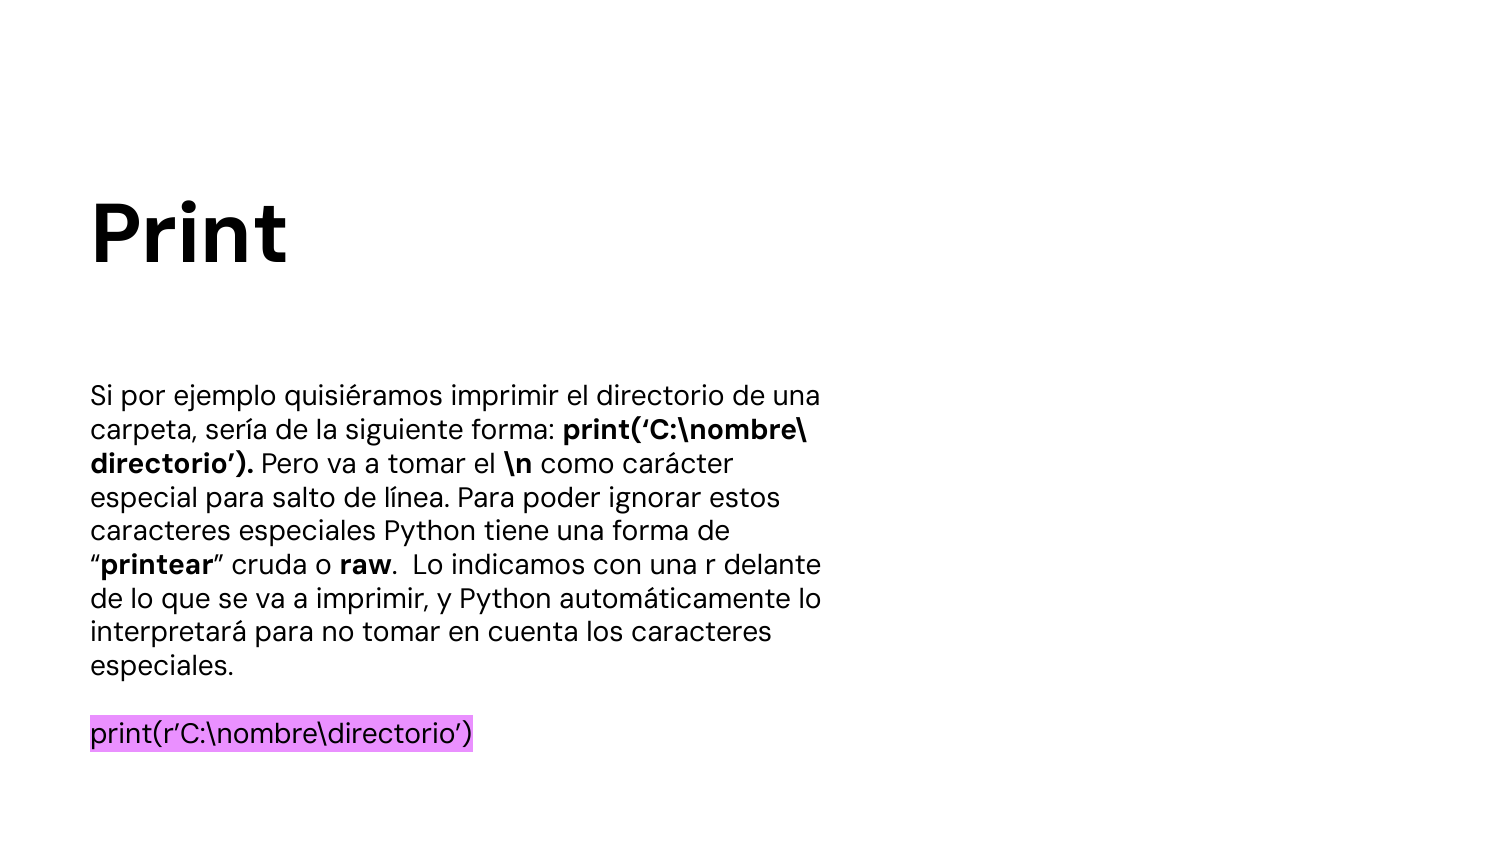

Print
Si por ejemplo quisiéramos imprimir el directorio de una carpeta, sería de la siguiente forma: print(‘C:\nombre\directorio’). Pero va a tomar el \n como carácter especial para salto de línea. Para poder ignorar estos caracteres especiales Python tiene una forma de “printear” cruda o raw.  Lo indicamos con una r delante de lo que se va a imprimir, y Python automáticamente lo interpretará para no tomar en cuenta los caracteres especiales.

print(r’C:\nombre\directorio’)